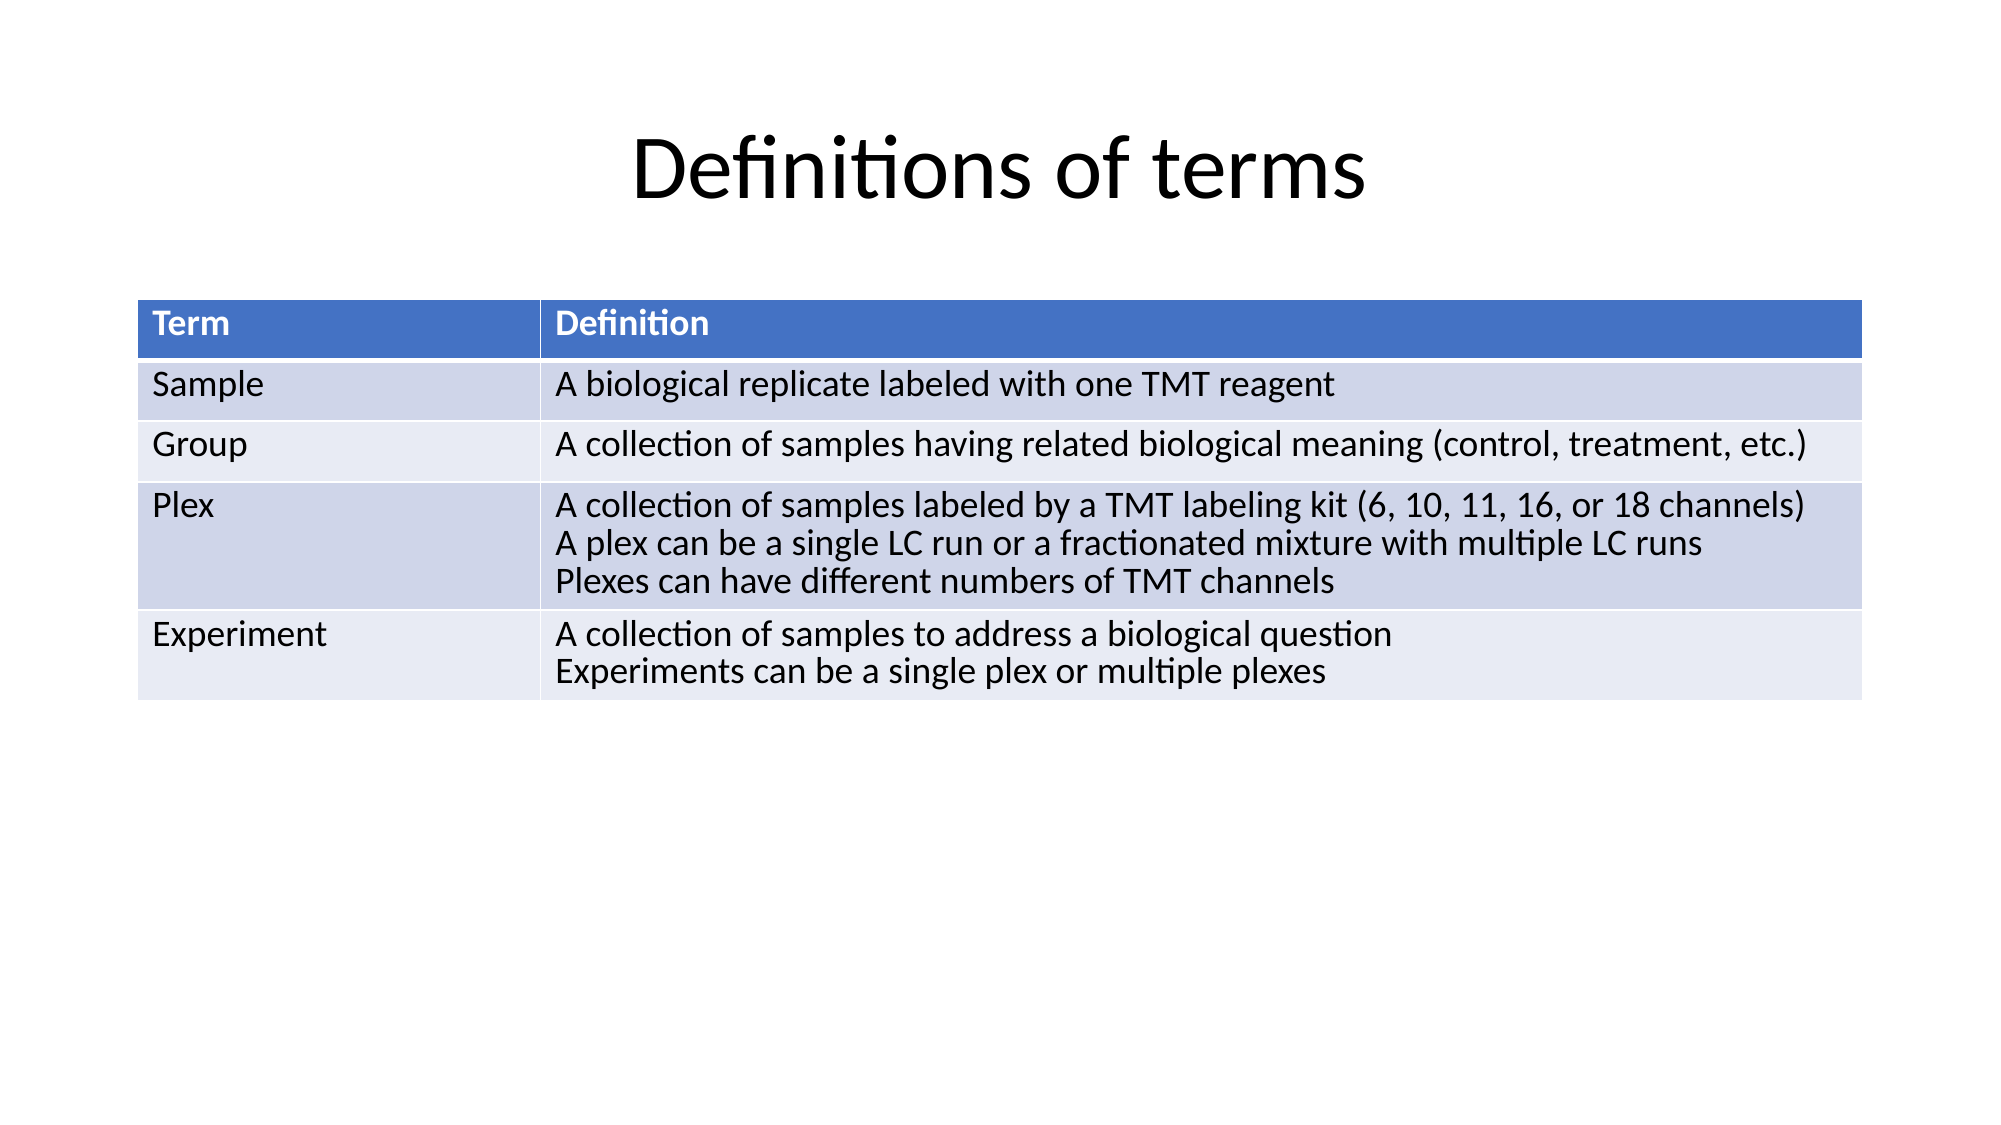

# Definitions of terms
| Term | Definition |
| --- | --- |
| Sample | A biological replicate labeled with one TMT reagent |
| Group | A collection of samples having related biological meaning (control, treatment, etc.) |
| Plex | A collection of samples labeled by a TMT labeling kit (6, 10, 11, 16, or 18 channels) A plex can be a single LC run or a fractionated mixture with multiple LC runs Plexes can have different numbers of TMT channels |
| Experiment | A collection of samples to address a biological question Experiments can be a single plex or multiple plexes |